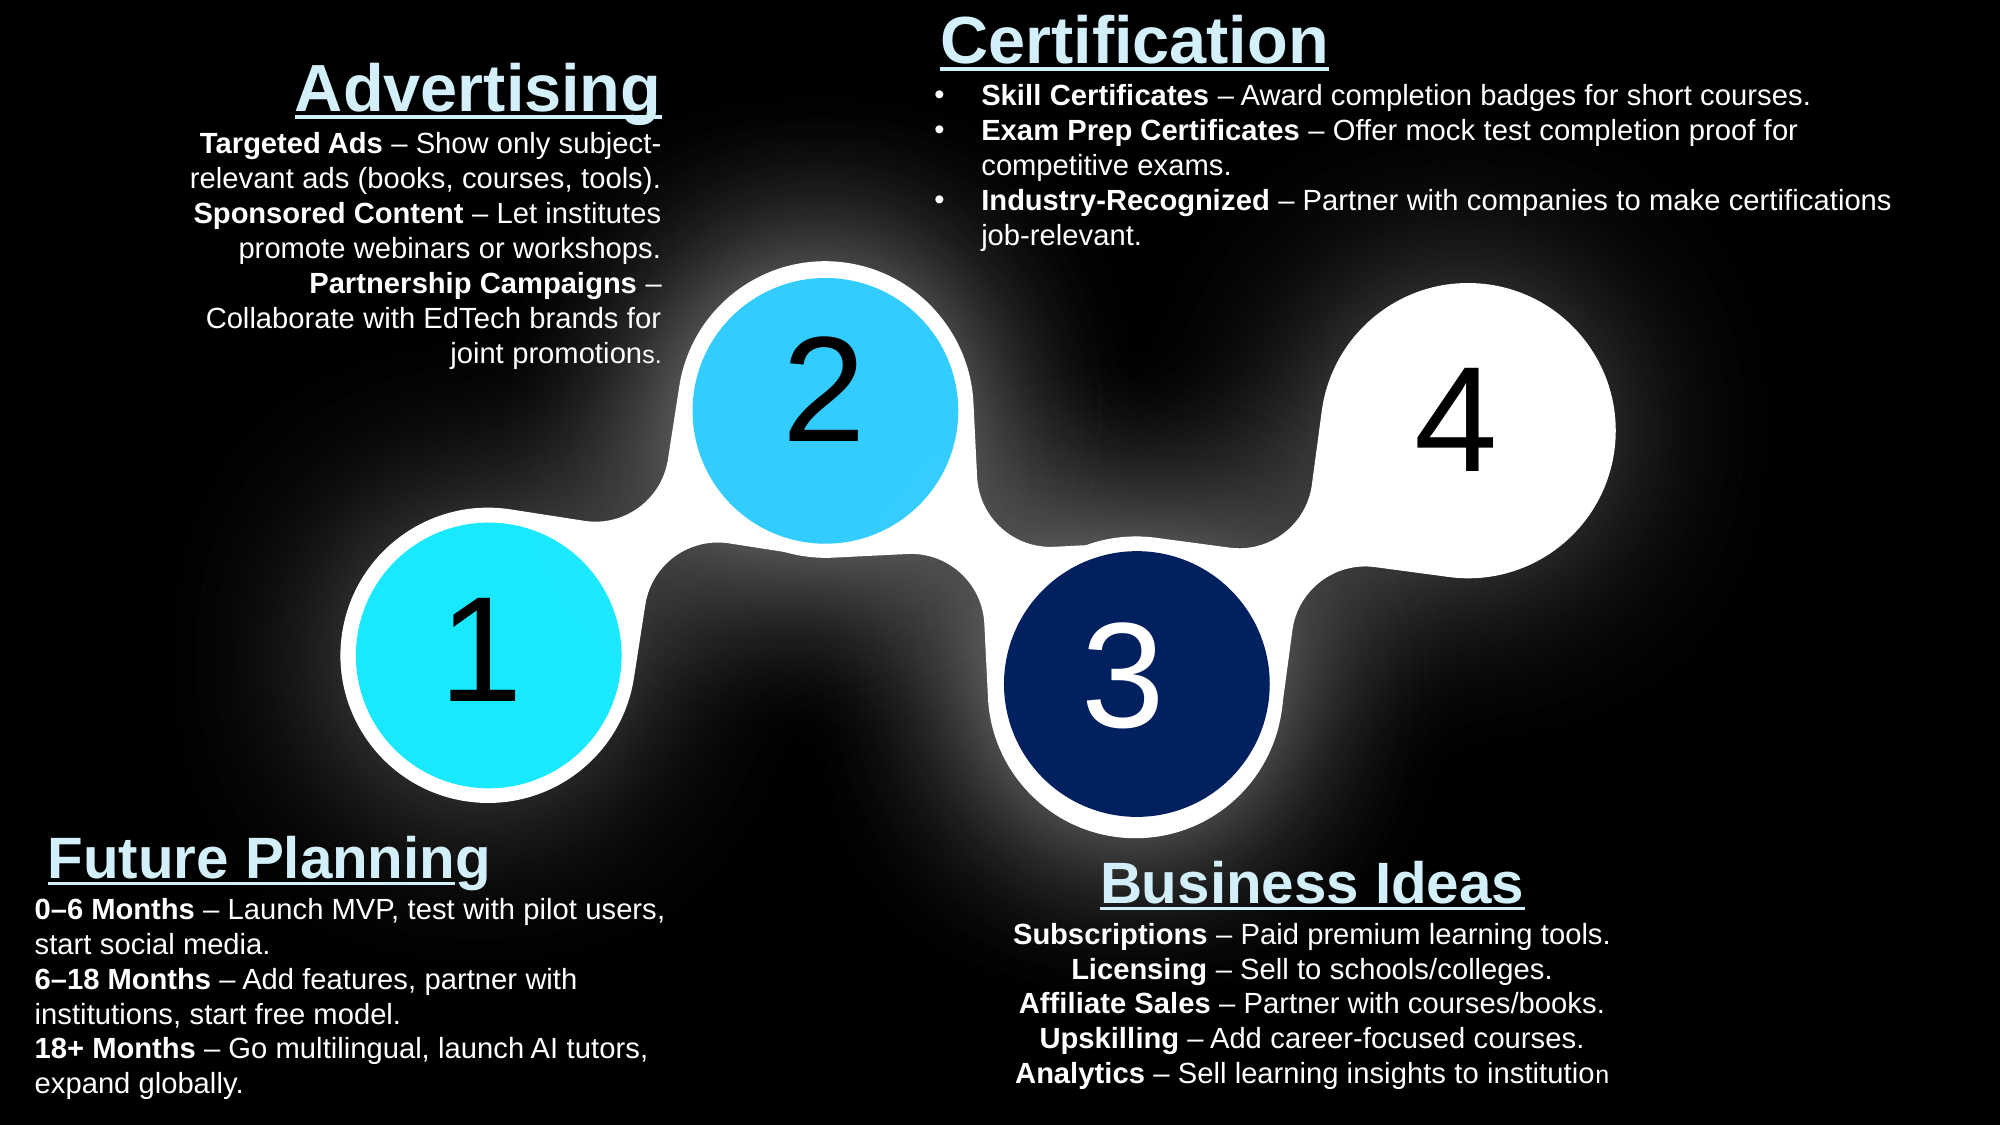

Certification
Skill Certificates – Award completion badges for short courses.
Exam Prep Certificates – Offer mock test completion proof for competitive exams.
Industry-Recognized – Partner with companies to make certifications job-relevant.

 Advertising
Targeted Ads – Show only subject-relevant ads (books, courses, tools).
Sponsored Content – Let institutes promote webinars or workshops.
Partnership Campaigns – Collaborate with EdTech brands for joint promotions.

2
4
1
3

 Future Planning
0–6 Months – Launch MVP, test with pilot users, start social media.
6–18 Months – Add features, partner with institutions, start free model.
18+ Months – Go multilingual, launch AI tutors, expand globally.

Business Ideas
Subscriptions – Paid premium learning tools.
Licensing – Sell to schools/colleges.
Affiliate Sales – Partner with courses/books.
Upskilling – Add career-focused courses.
Analytics – Sell learning insights to institution